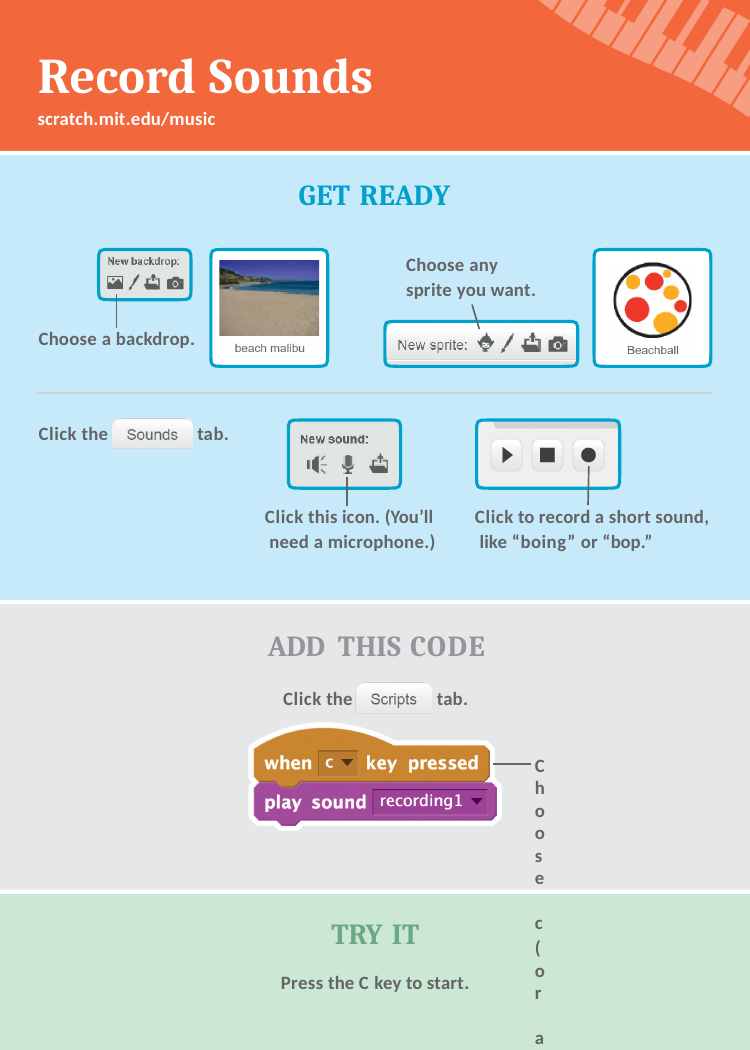

# Record Sounds
scratch.mit.edu/music

GET READY

Choose any  sprite you want.

Choose a backdrop.

Click the
tab.

Click this icon. (You’ll  need a microphone.)
Click to record a short sound,  like “boing” or “bop.”

ADD  THIS CODE
Click the	tab.

Choose c
(or another key).

TRY IT
Press the C key to start.